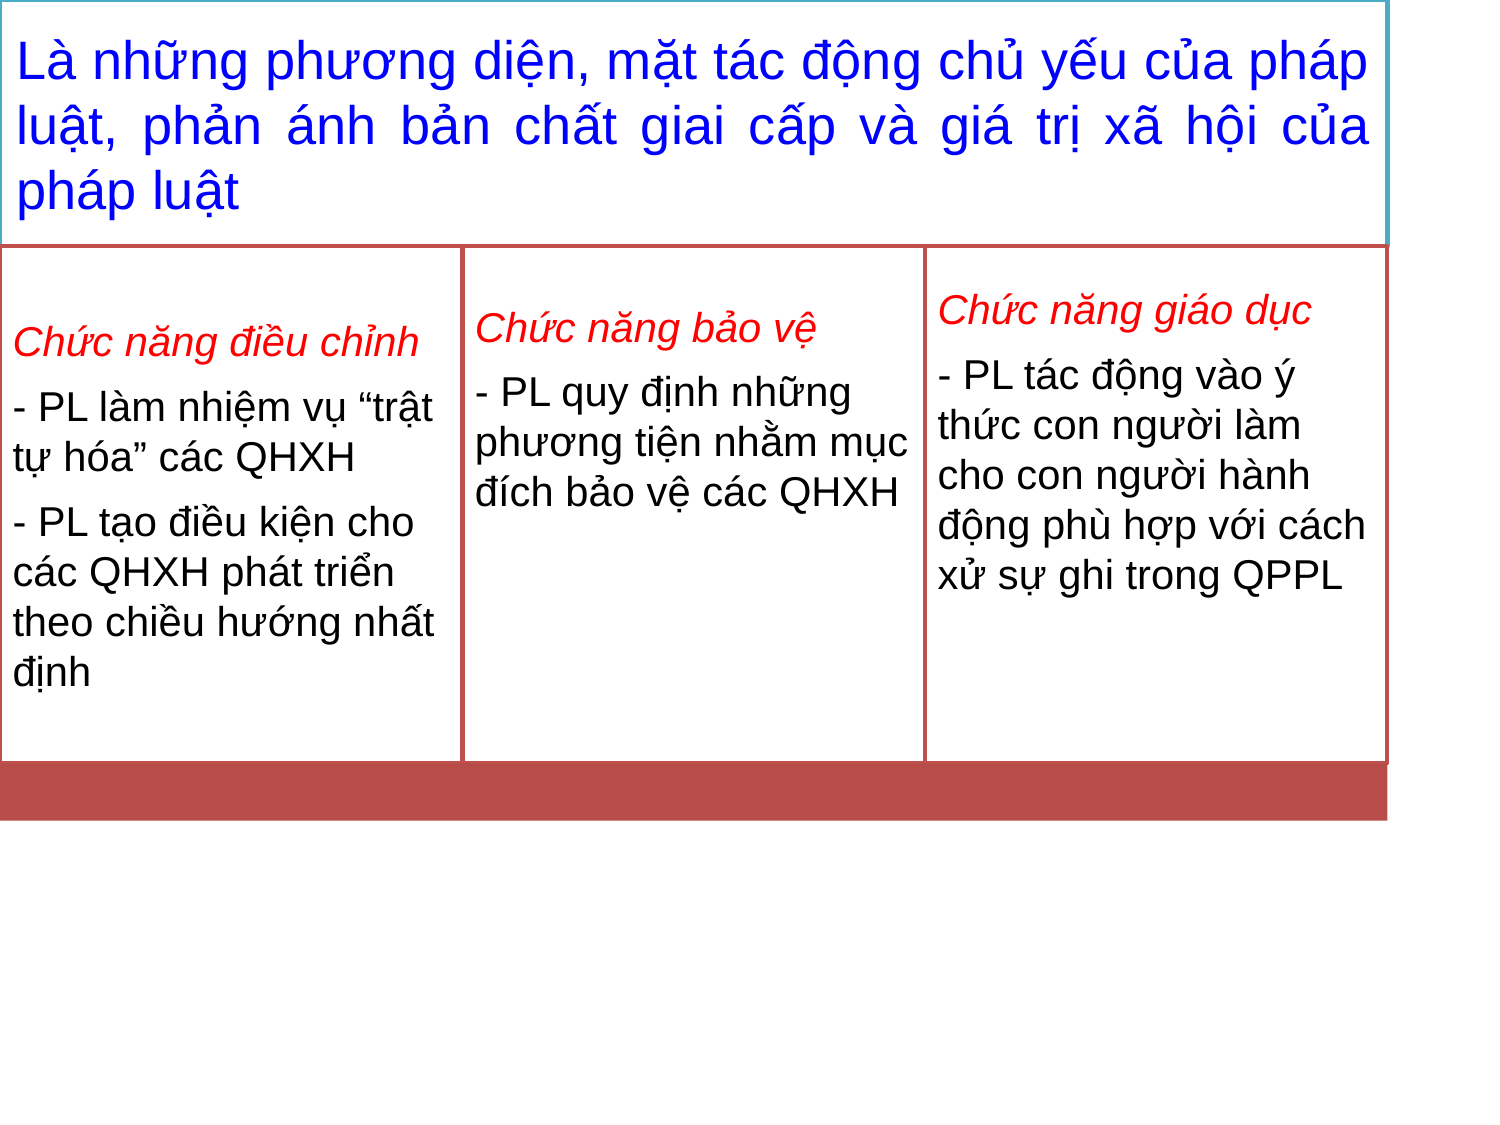

4. Chức năng của pháp luật
Là những phương diện, mặt tác động chủ yếu của pháp luật, phản ánh bản chất giai cấp và giá trị xã hội của pháp luật
Chức năng điều chỉnh
- PL làm nhiệm vụ “trật tự hóa” các QHXH
- PL tạo điều kiện cho các QHXH phát triển theo chiều hướng nhất định
Chức năng bảo vệ
- PL quy định những phương tiện nhằm mục đích bảo vệ các QHXH

Chức năng giáo dục
- PL tác động vào ý thức con người làm cho con người hành động phù hợp với cách xử sự ghi trong QPPL